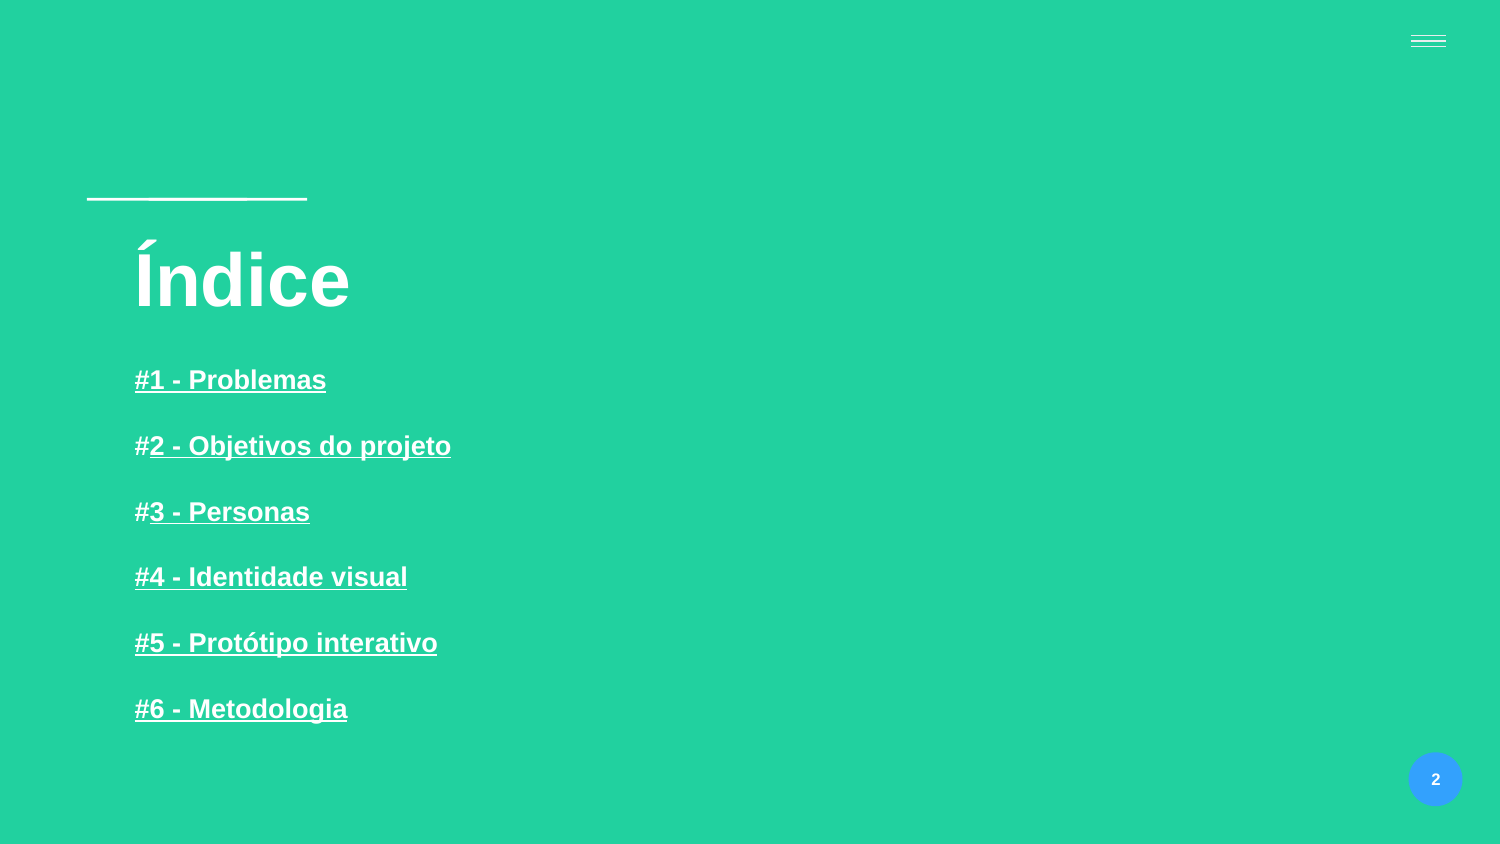

# Índice
#1 - Problemas
#2 - Objetivos do projeto
#3 - Personas
#4 - Identidade visual
#5 - Protótipo interativo
#6 - Metodologia
2